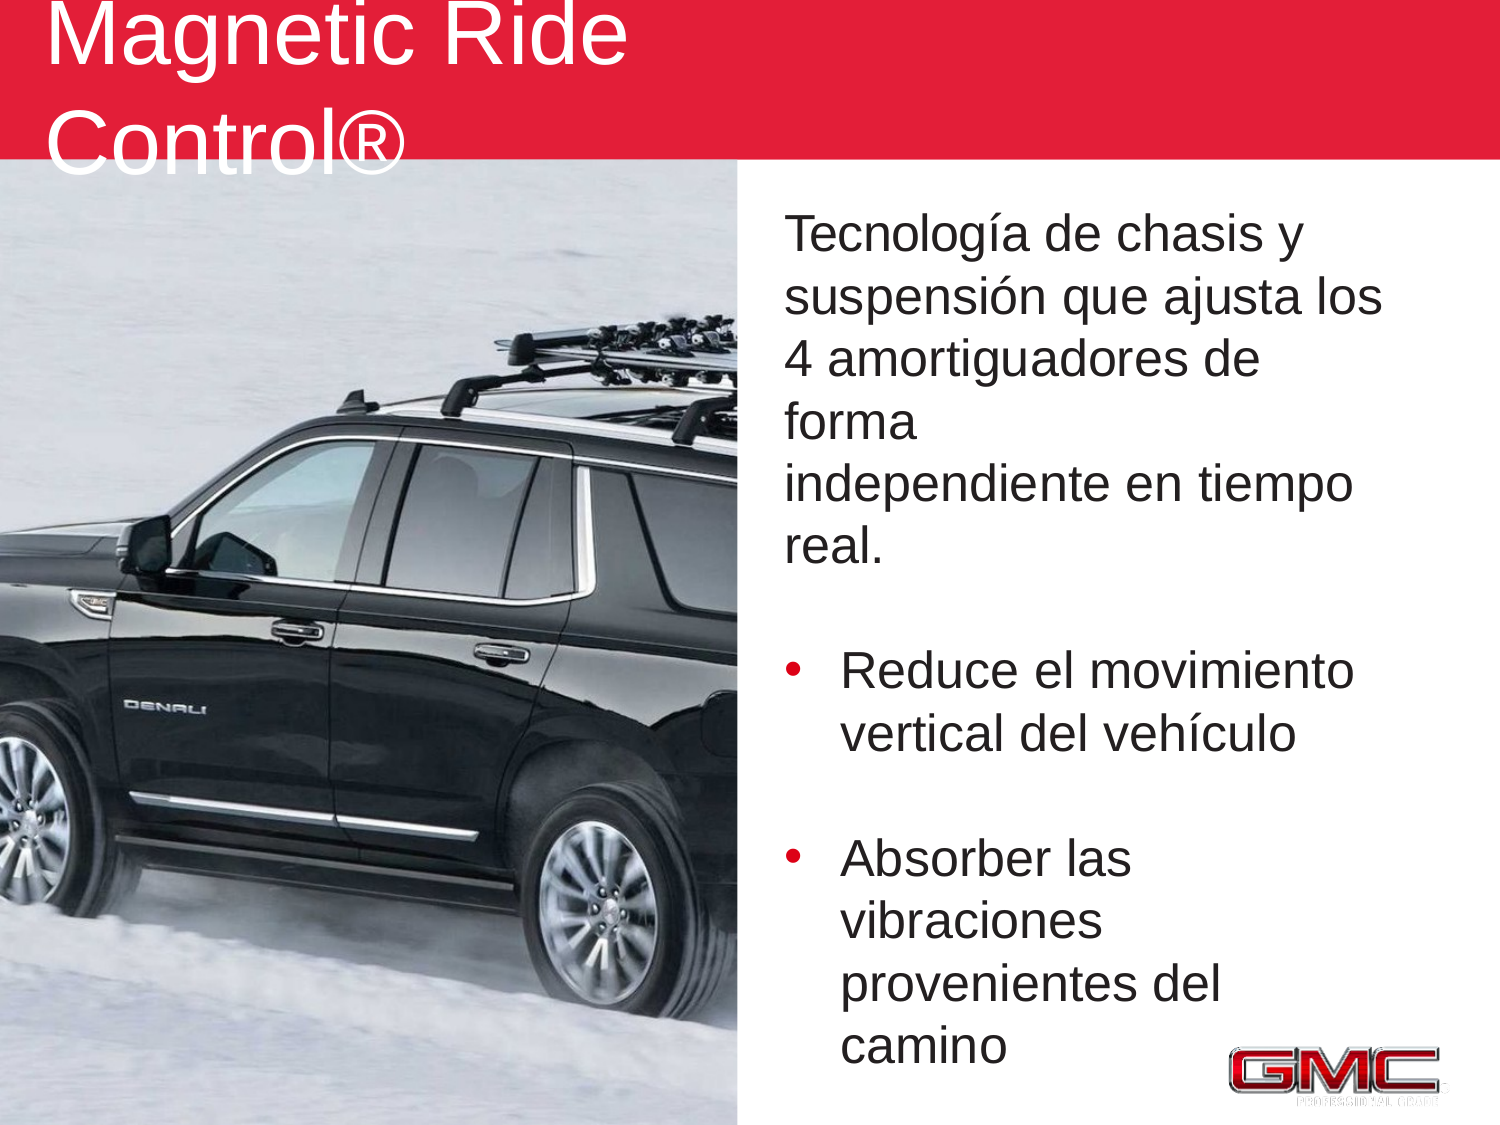

# Magnetic Ride Control®

Tecnología de chasis y  suspensión que ajusta los 4 amortiguadores de forma
independiente en tiempo real.

Reduce el movimiento vertical del vehículo

Absorber las vibraciones provenientes del camino

Esto sucede cada milisegundo